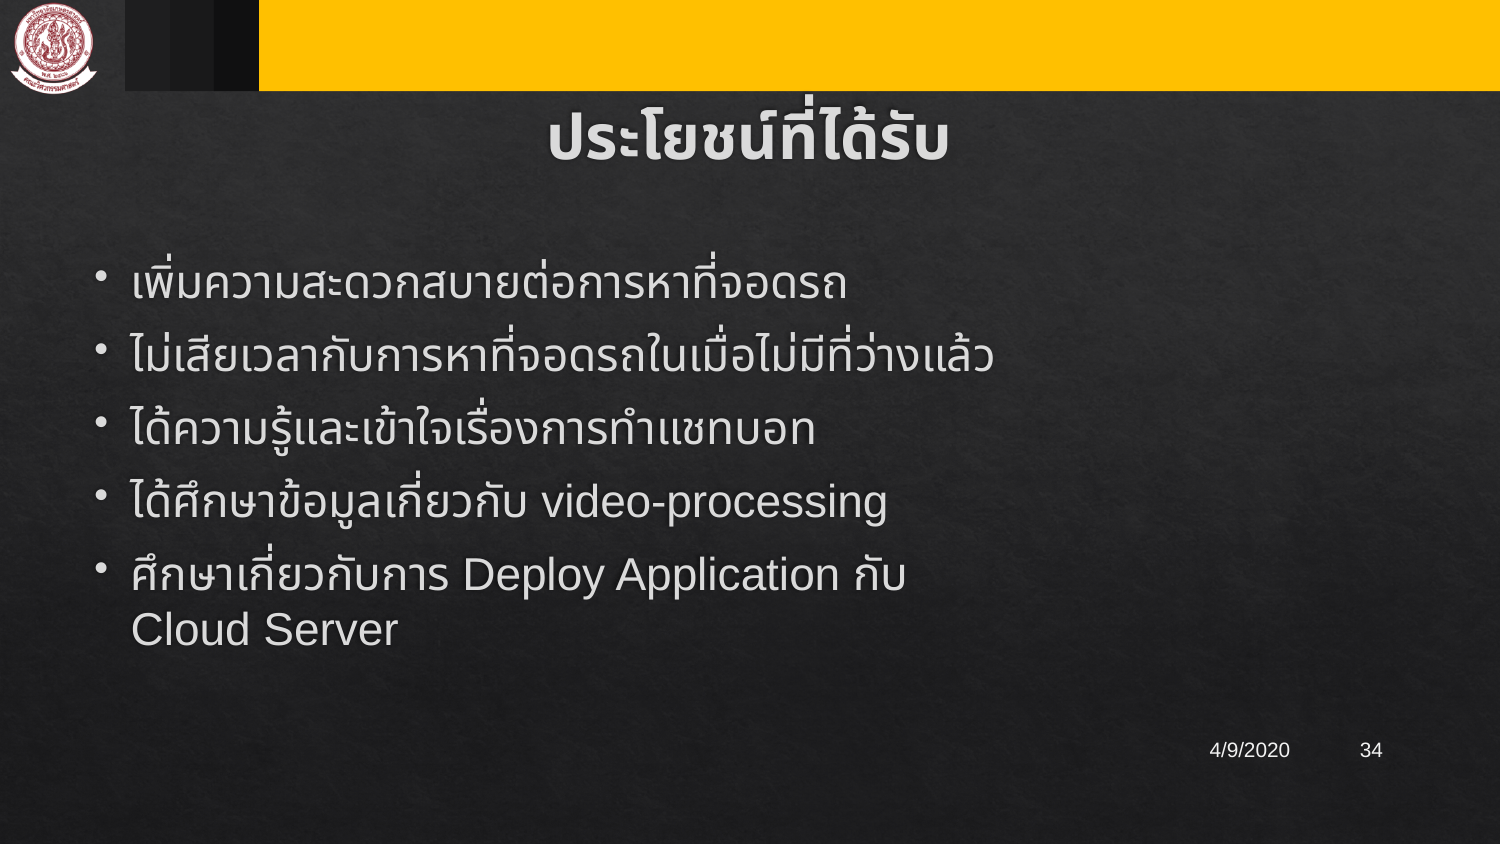

# ประโยชน์ที่ได้รับ
เพิ่มความสะดวกสบายต่อการหาที่จอดรถ
ไม่เสียเวลากับการหาที่จอดรถในเมื่อไม่มีที่ว่างแล้ว
ได้ความรู้และเข้าใจเรื่องการทำแชทบอท
ได้ศึกษาข้อมูลเกี่ยวกับ video-processing
ศึกษาเกี่ยวกับการ Deploy Application กับ Cloud Server
34
4/9/2020